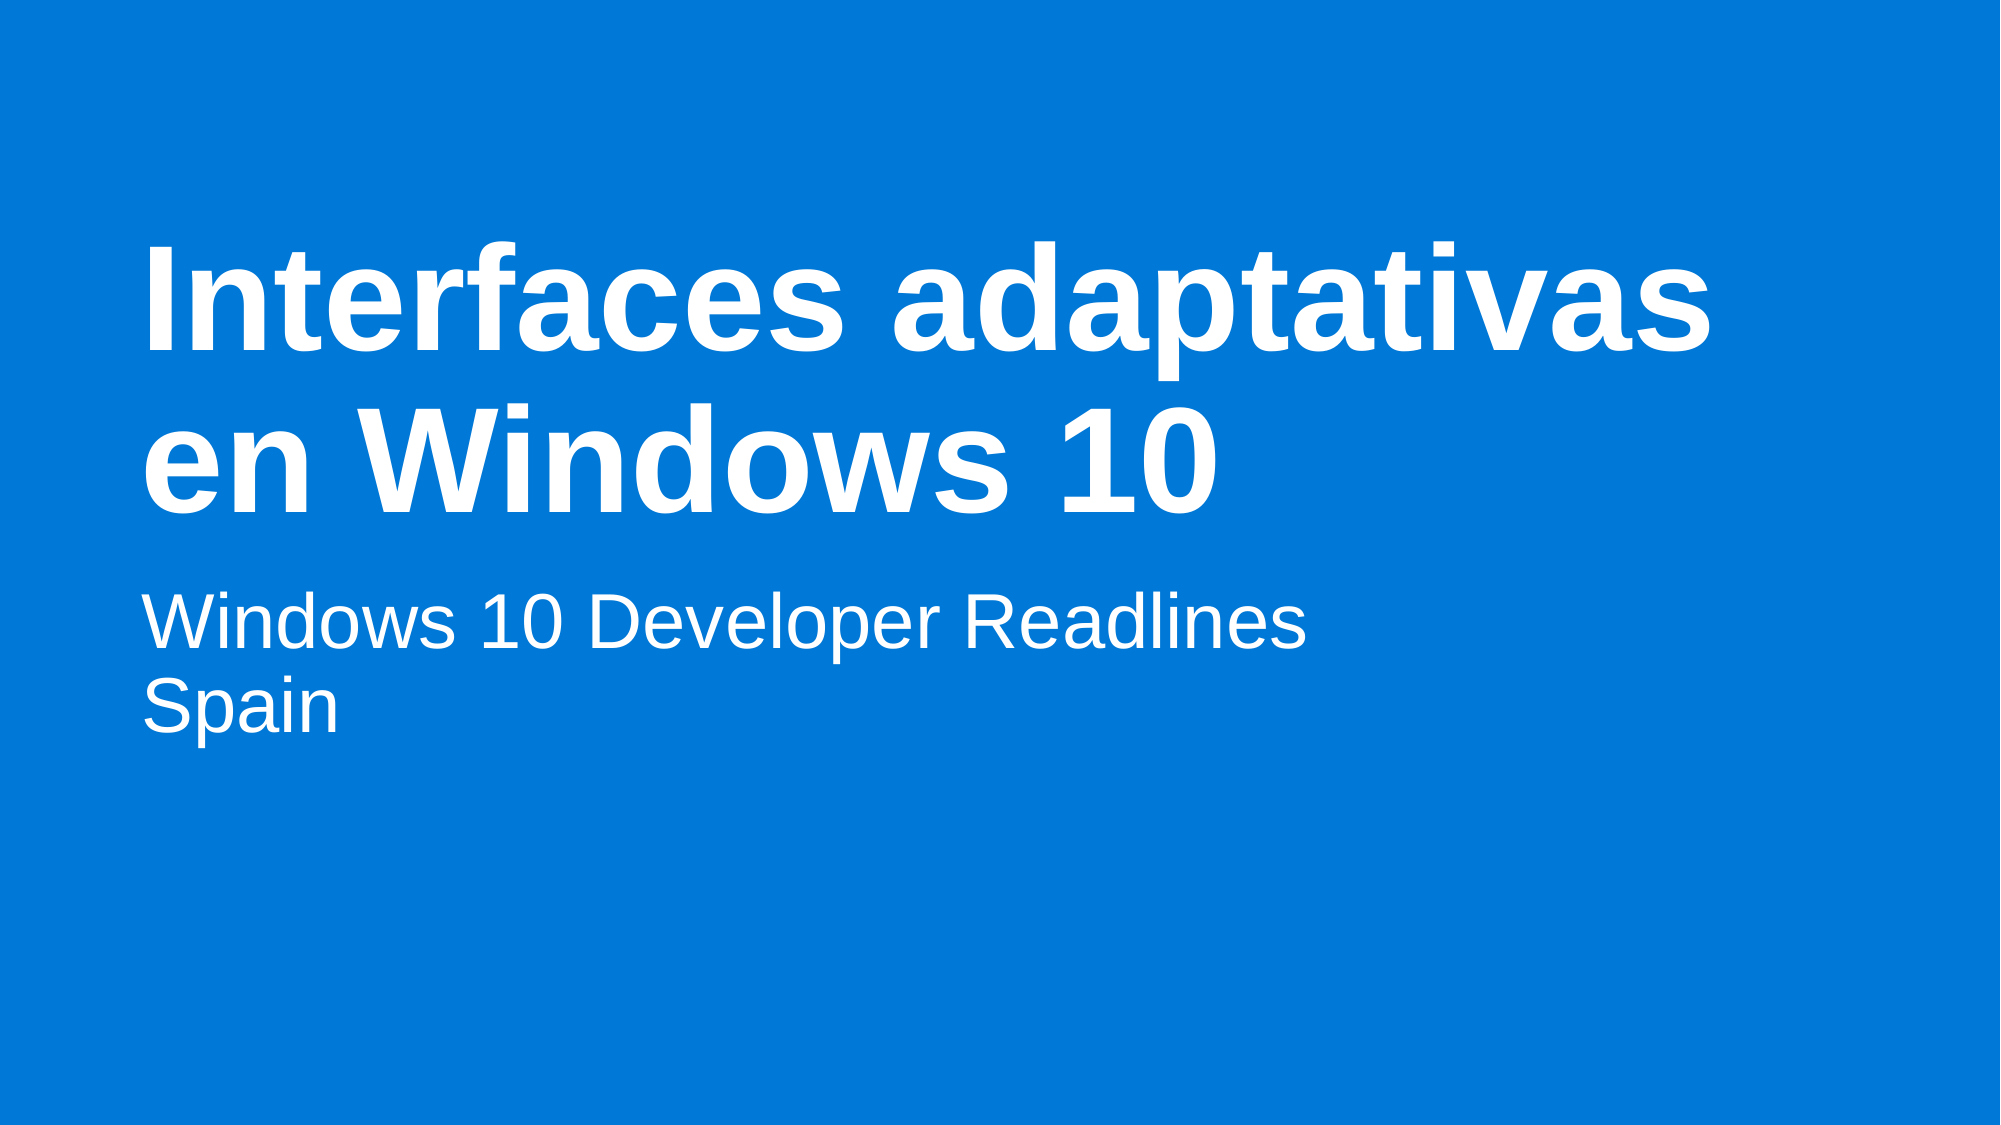

# Interfaces adaptativas en Windows 10
Windows 10 Developer Readlines Spain